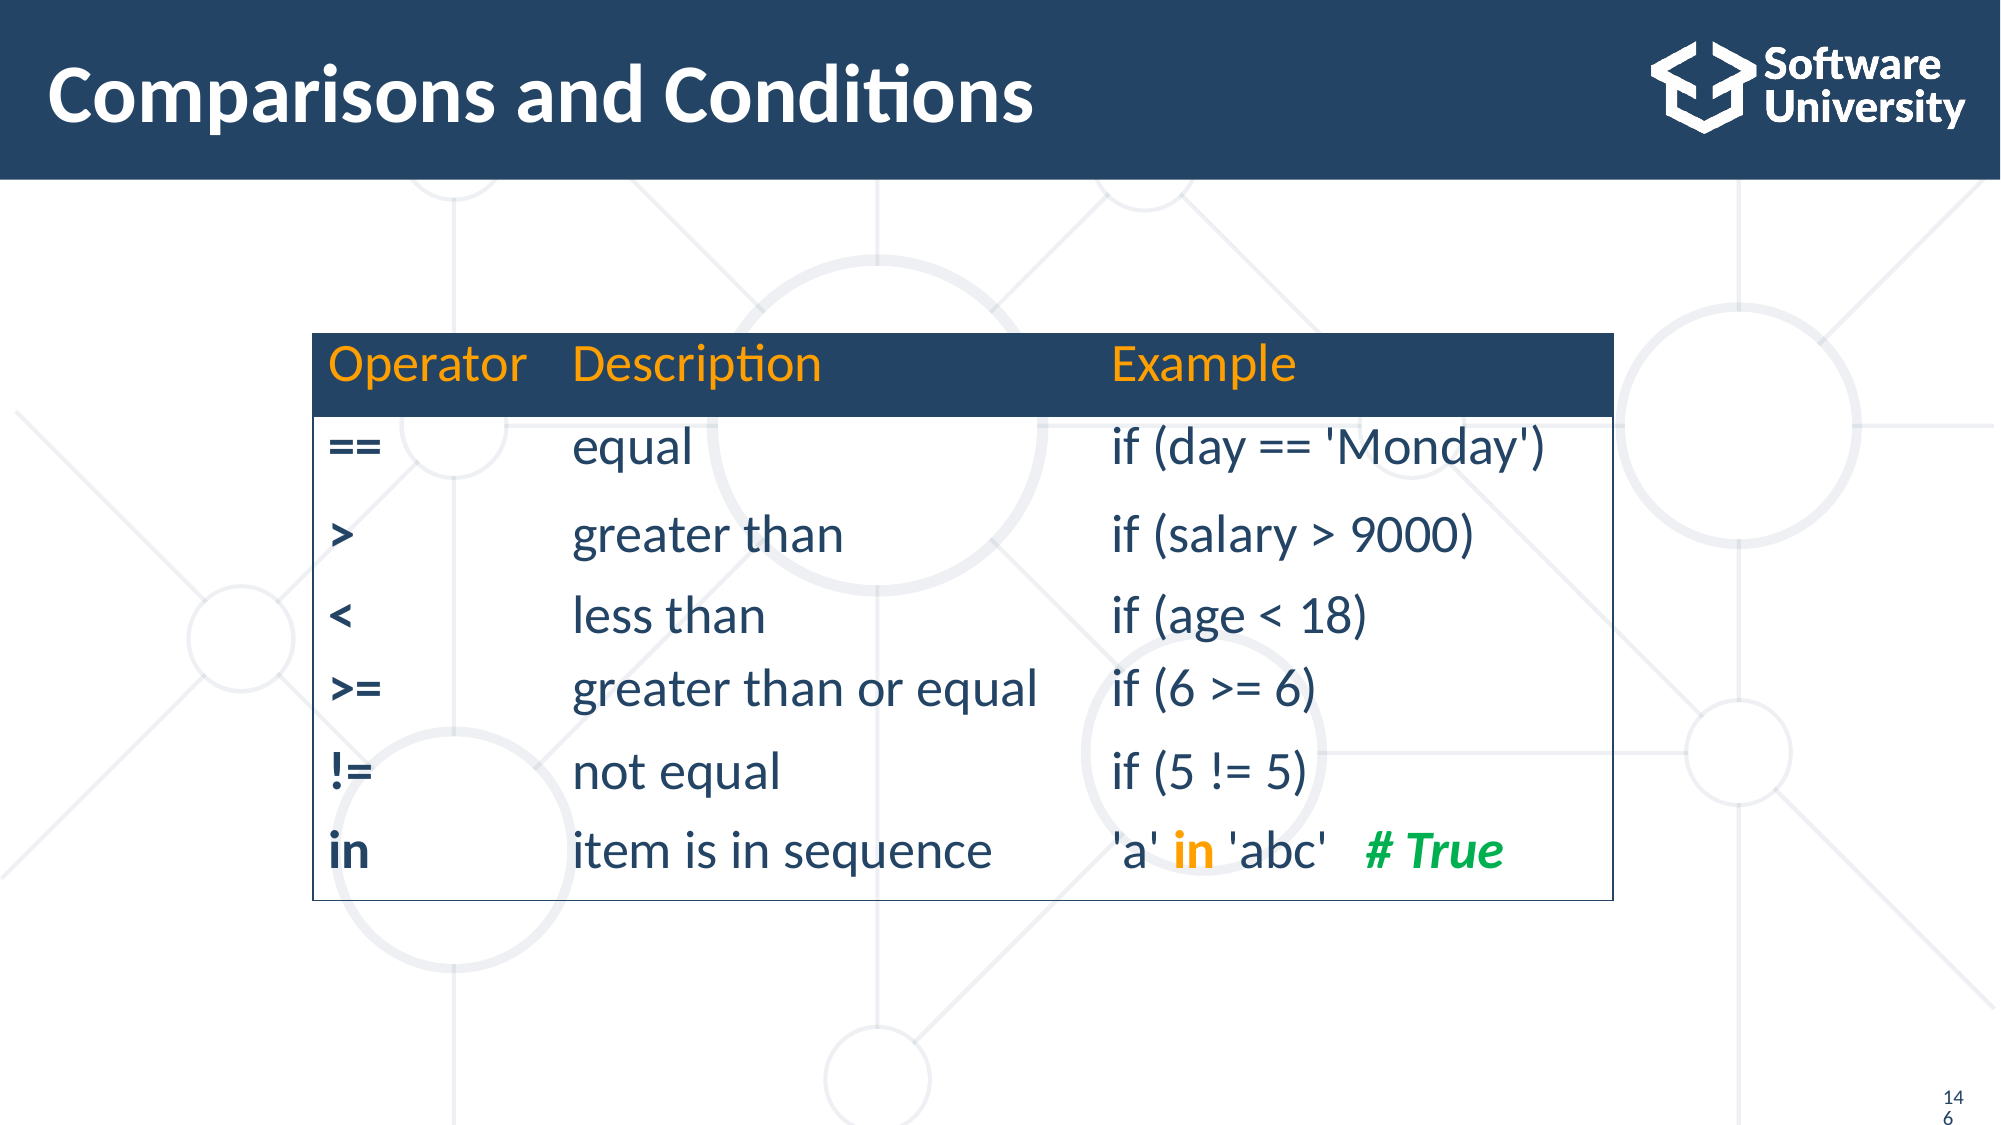

# Comparisons and Conditions
| Operator | Description | Example |
| --- | --- | --- |
| == | equal | if (day == 'Monday') |
| > | greater than | if (salary > 9000) |
| < | less than | if (age < 18) |
| >= | greater than or equal | if (6 >= 6) |
| != | not equal | if (5 != 5) |
| in | item is in sequence | 'a' in 'abc' # True |
146